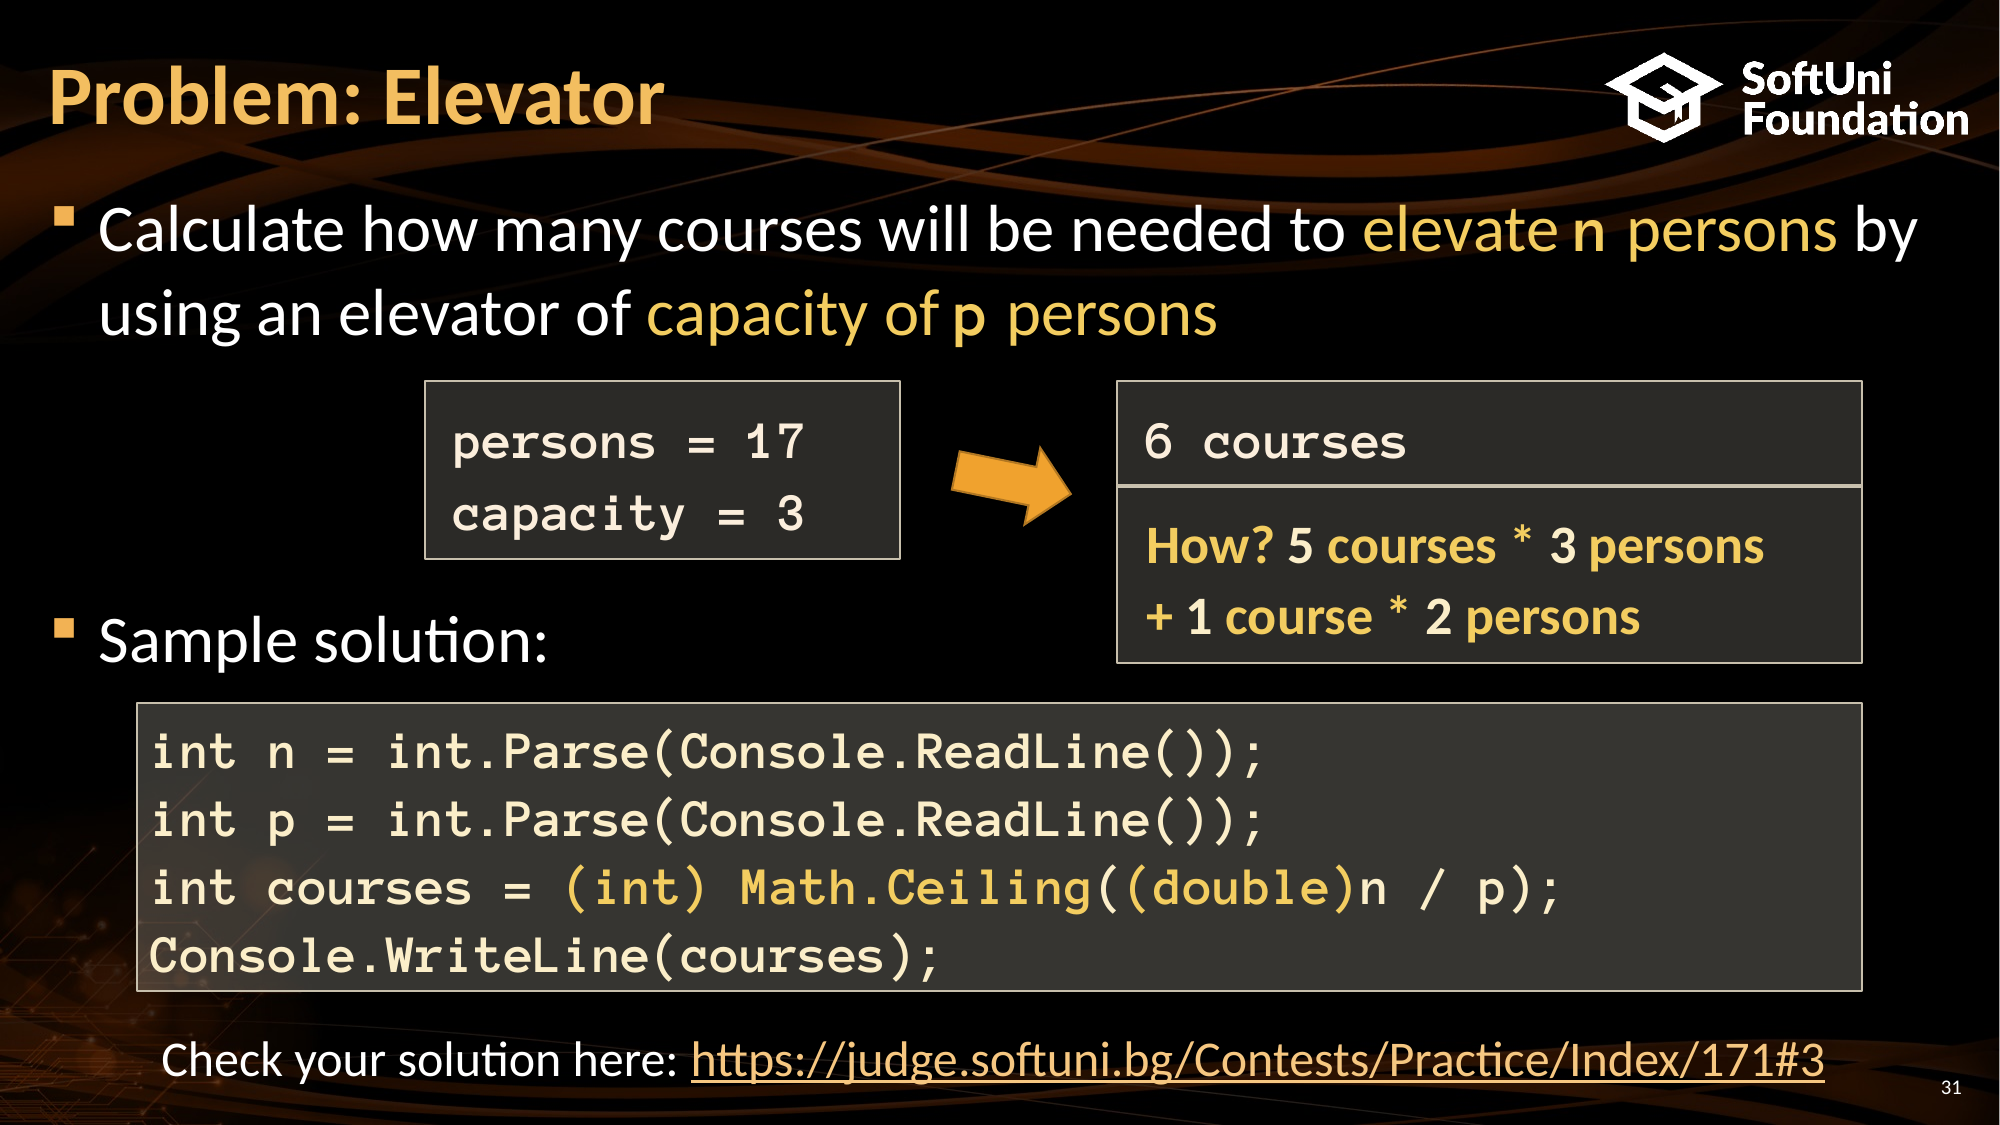

# Problem: Elevator
Calculate how many courses will be needed to elevate n persons by using an elevator of capacity of p persons

Sample solution:
persons = 17
capacity = 3
6 courses

How? 5 courses * 3 persons
+ 1 course * 2 persons
int n = int.Parse(Console.ReadLine());
int p = int.Parse(Console.ReadLine());
int courses = (int) Math.Ceiling((double)n / p);
Console.WriteLine(courses);
Check your solution here: https://judge.softuni.bg/Contests/Practice/Index/171#3
31